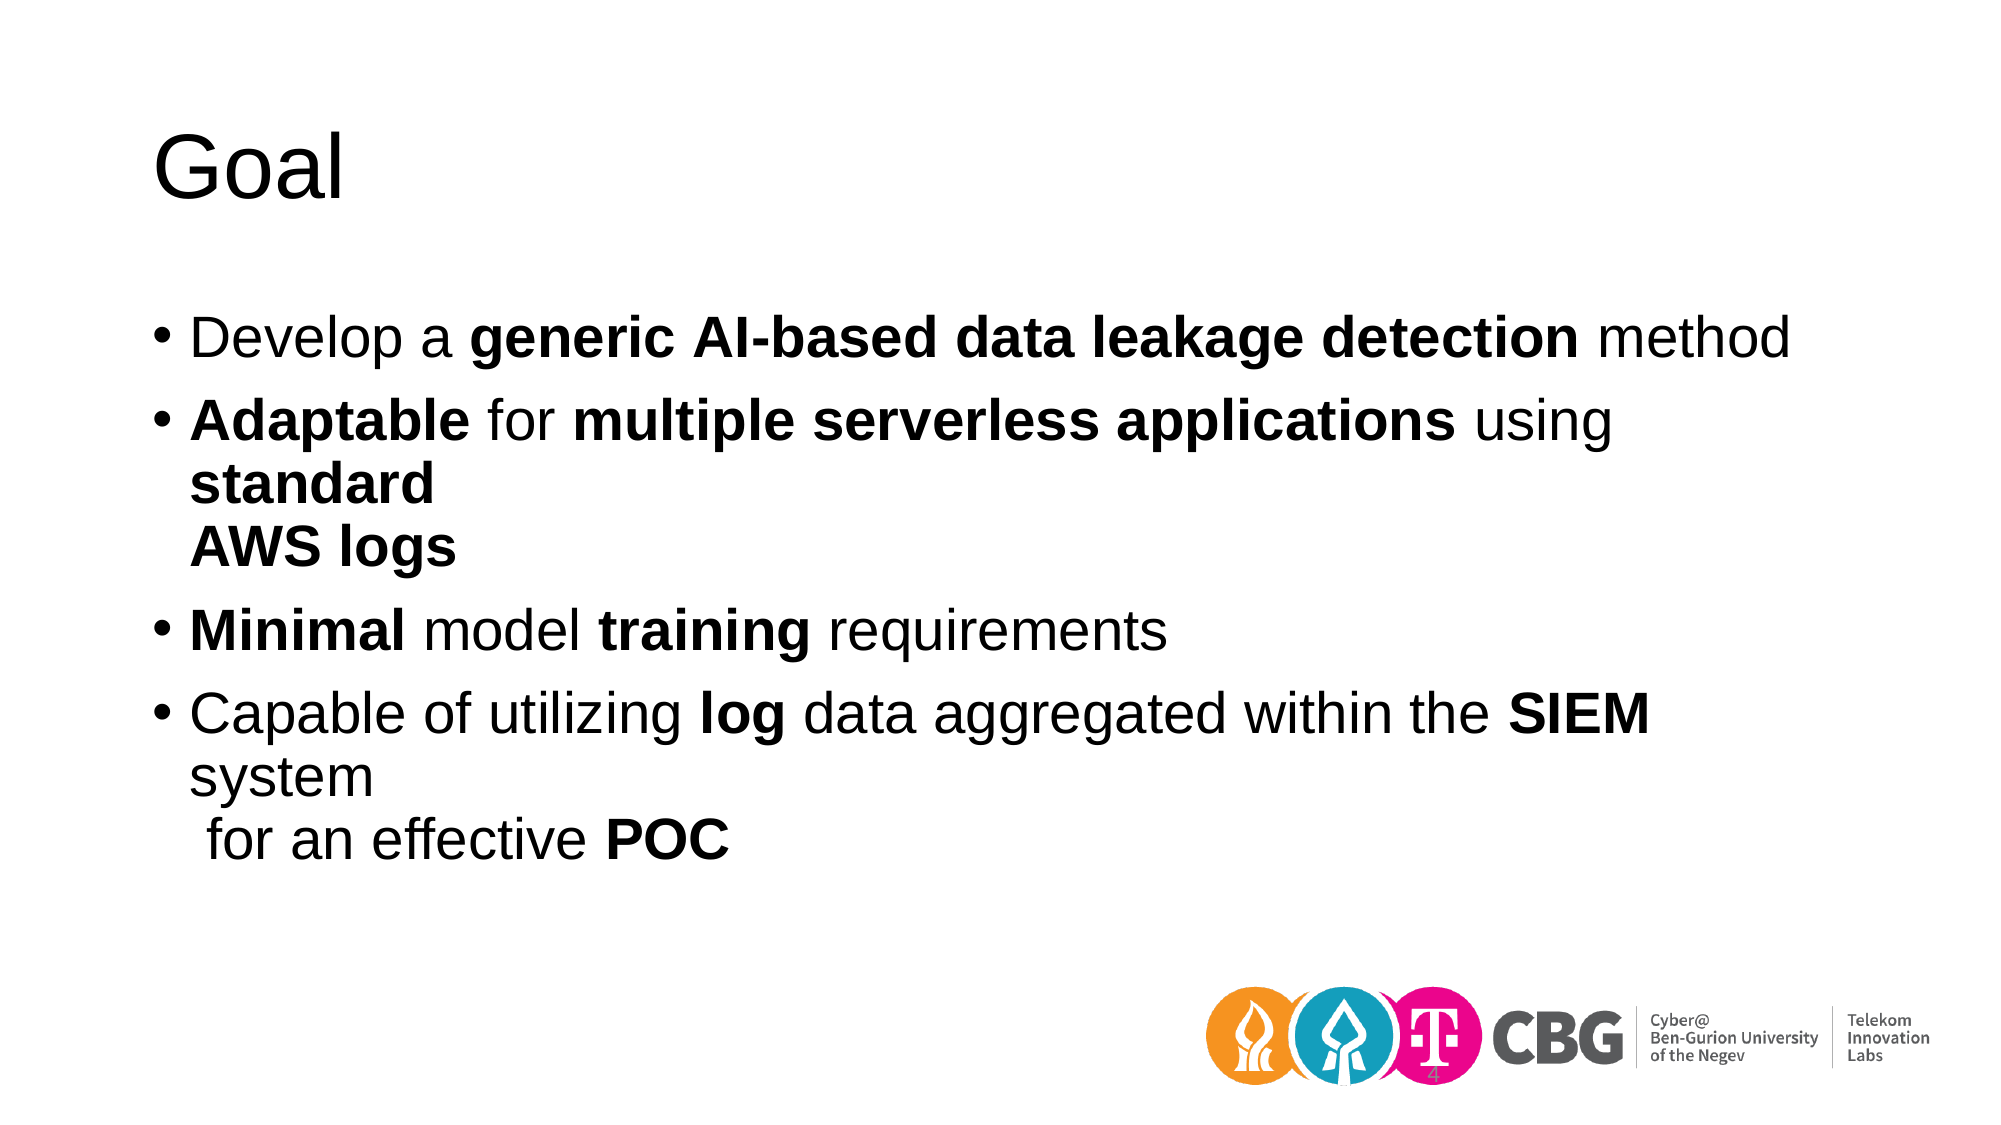

# Goal
Develop a generic AI-based data leakage detection method
Adaptable for multiple serverless applications using standard
AWS logs
Minimal model training requirements
Capable of utilizing log data aggregated within the SIEM system
 for an effective POC
4